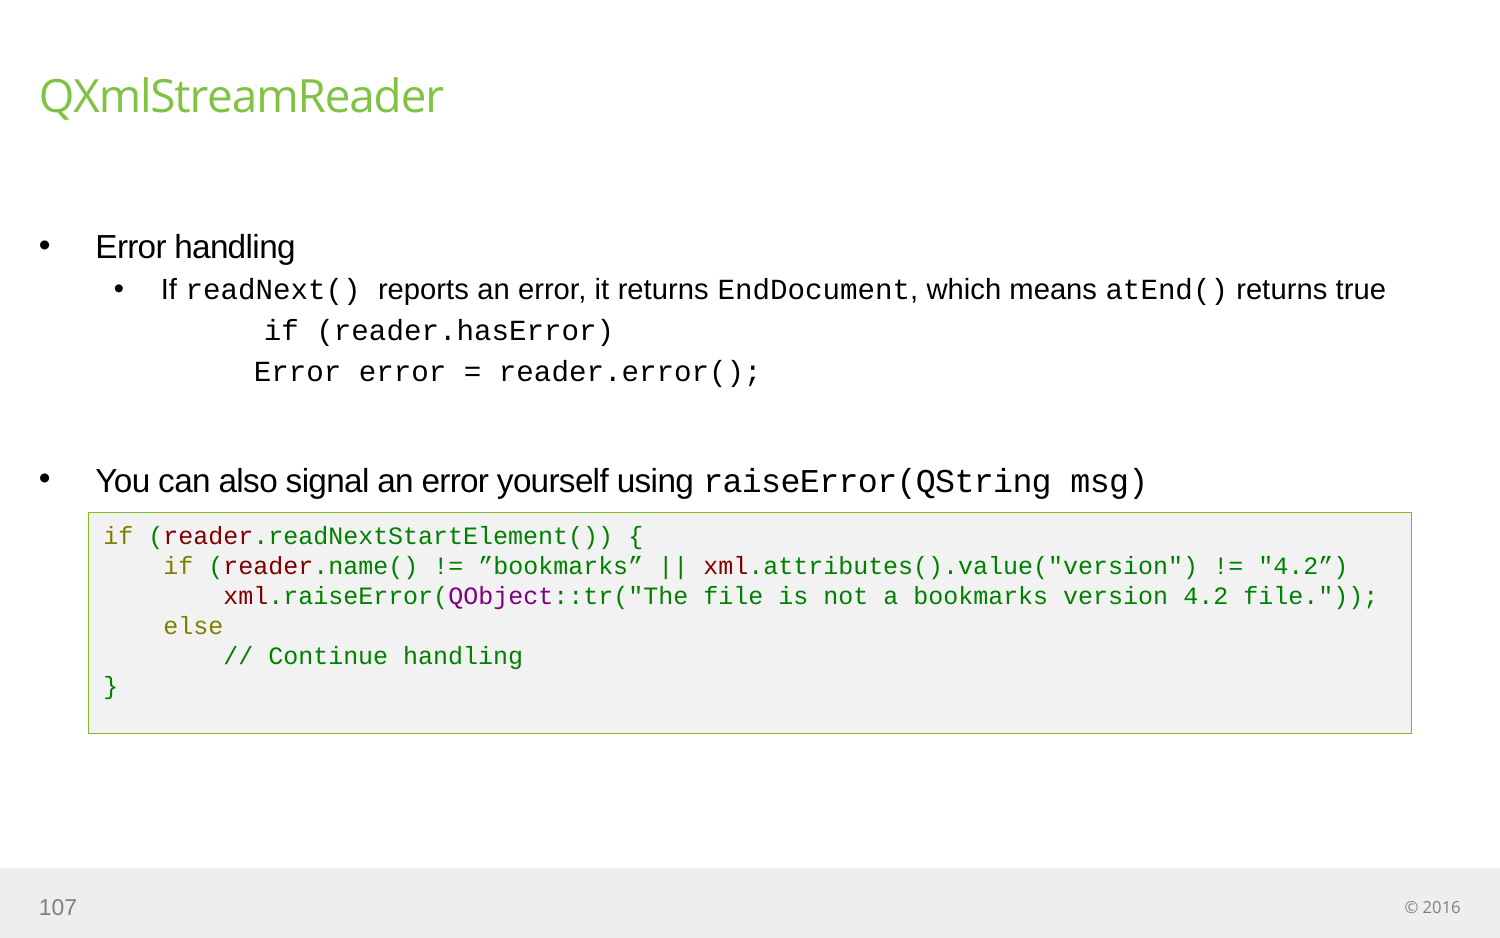

# QXmlStreamReader
Error handling
If readNext() reports an error, it returns EndDocument, which means atEnd() returns true
	if (reader.hasError)
        Error error = reader.error();

You can also signal an error yourself using raiseError(QString msg)

if (reader.readNextStartElement()) {
    if (reader.name() != ”bookmarks” || xml.attributes().value("version") != "4.2”)
        xml.raiseError(QObject::tr("The file is not a bookmarks version 4.2 file."));
    else
        // Continue handling
}
107
© 2016